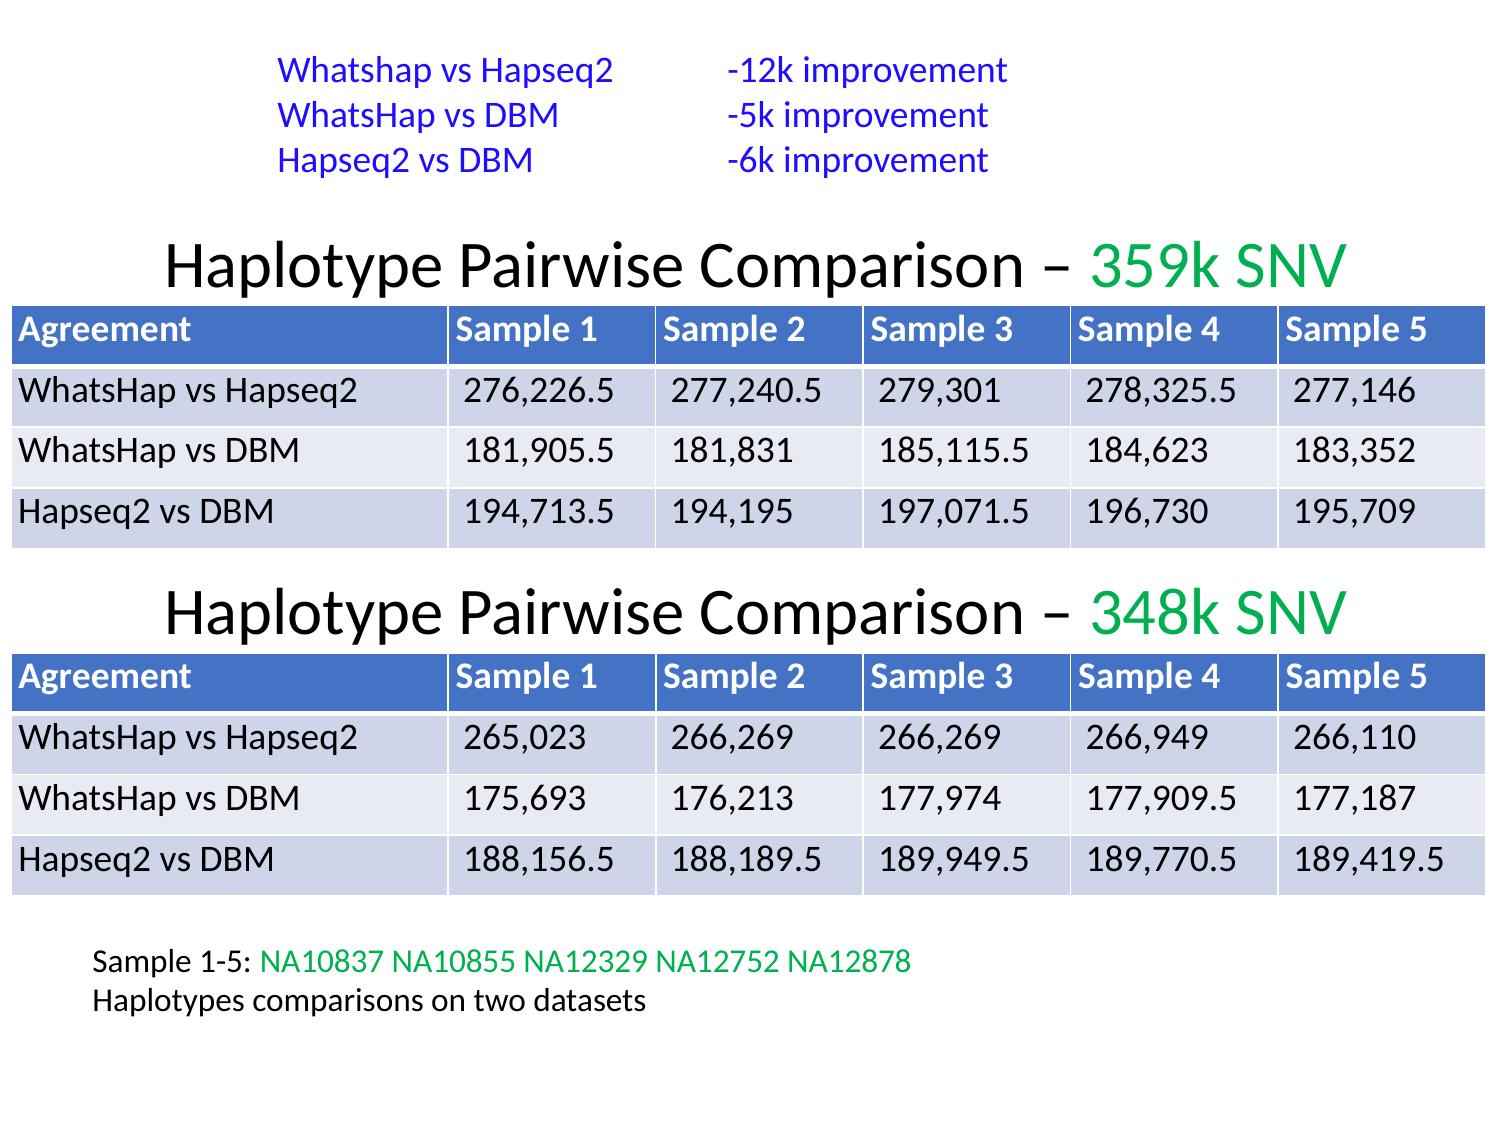

Whatshap vs Hapseq2	-12k improvement
WhatsHap vs DBM		-5k improvement
Hapseq2 vs DBM		-6k improvement
Haplotype Pairwise Comparison – 359k SNV
| Agreement | Sample 1 | Sample 2 | Sample 3 | Sample 4 | Sample 5 |
| --- | --- | --- | --- | --- | --- |
| WhatsHap vs Hapseq2 | 276,226.5 | 277,240.5 | 279,301 | 278,325.5 | 277,146 |
| WhatsHap vs DBM | 181,905.5 | 181,831 | 185,115.5 | 184,623 | 183,352 |
| Hapseq2 vs DBM | 194,713.5 | 194,195 | 197,071.5 | 196,730 | 195,709 |
Haplotype Pairwise Comparison – 348k SNV
| Agreement | Sample 1 | Sample 2 | Sample 3 | Sample 4 | Sample 5 |
| --- | --- | --- | --- | --- | --- |
| WhatsHap vs Hapseq2 | 265,023 | 266,269 | 266,269 | 266,949 | 266,110 |
| WhatsHap vs DBM | 175,693 | 176,213 | 177,974 | 177,909.5 | 177,187 |
| Hapseq2 vs DBM | 188,156.5 | 188,189.5 | 189,949.5 | 189,770.5 | 189,419.5 |
Sample 1-5: NA10837 NA10855 NA12329 NA12752 NA12878
Haplotypes comparisons on two datasets